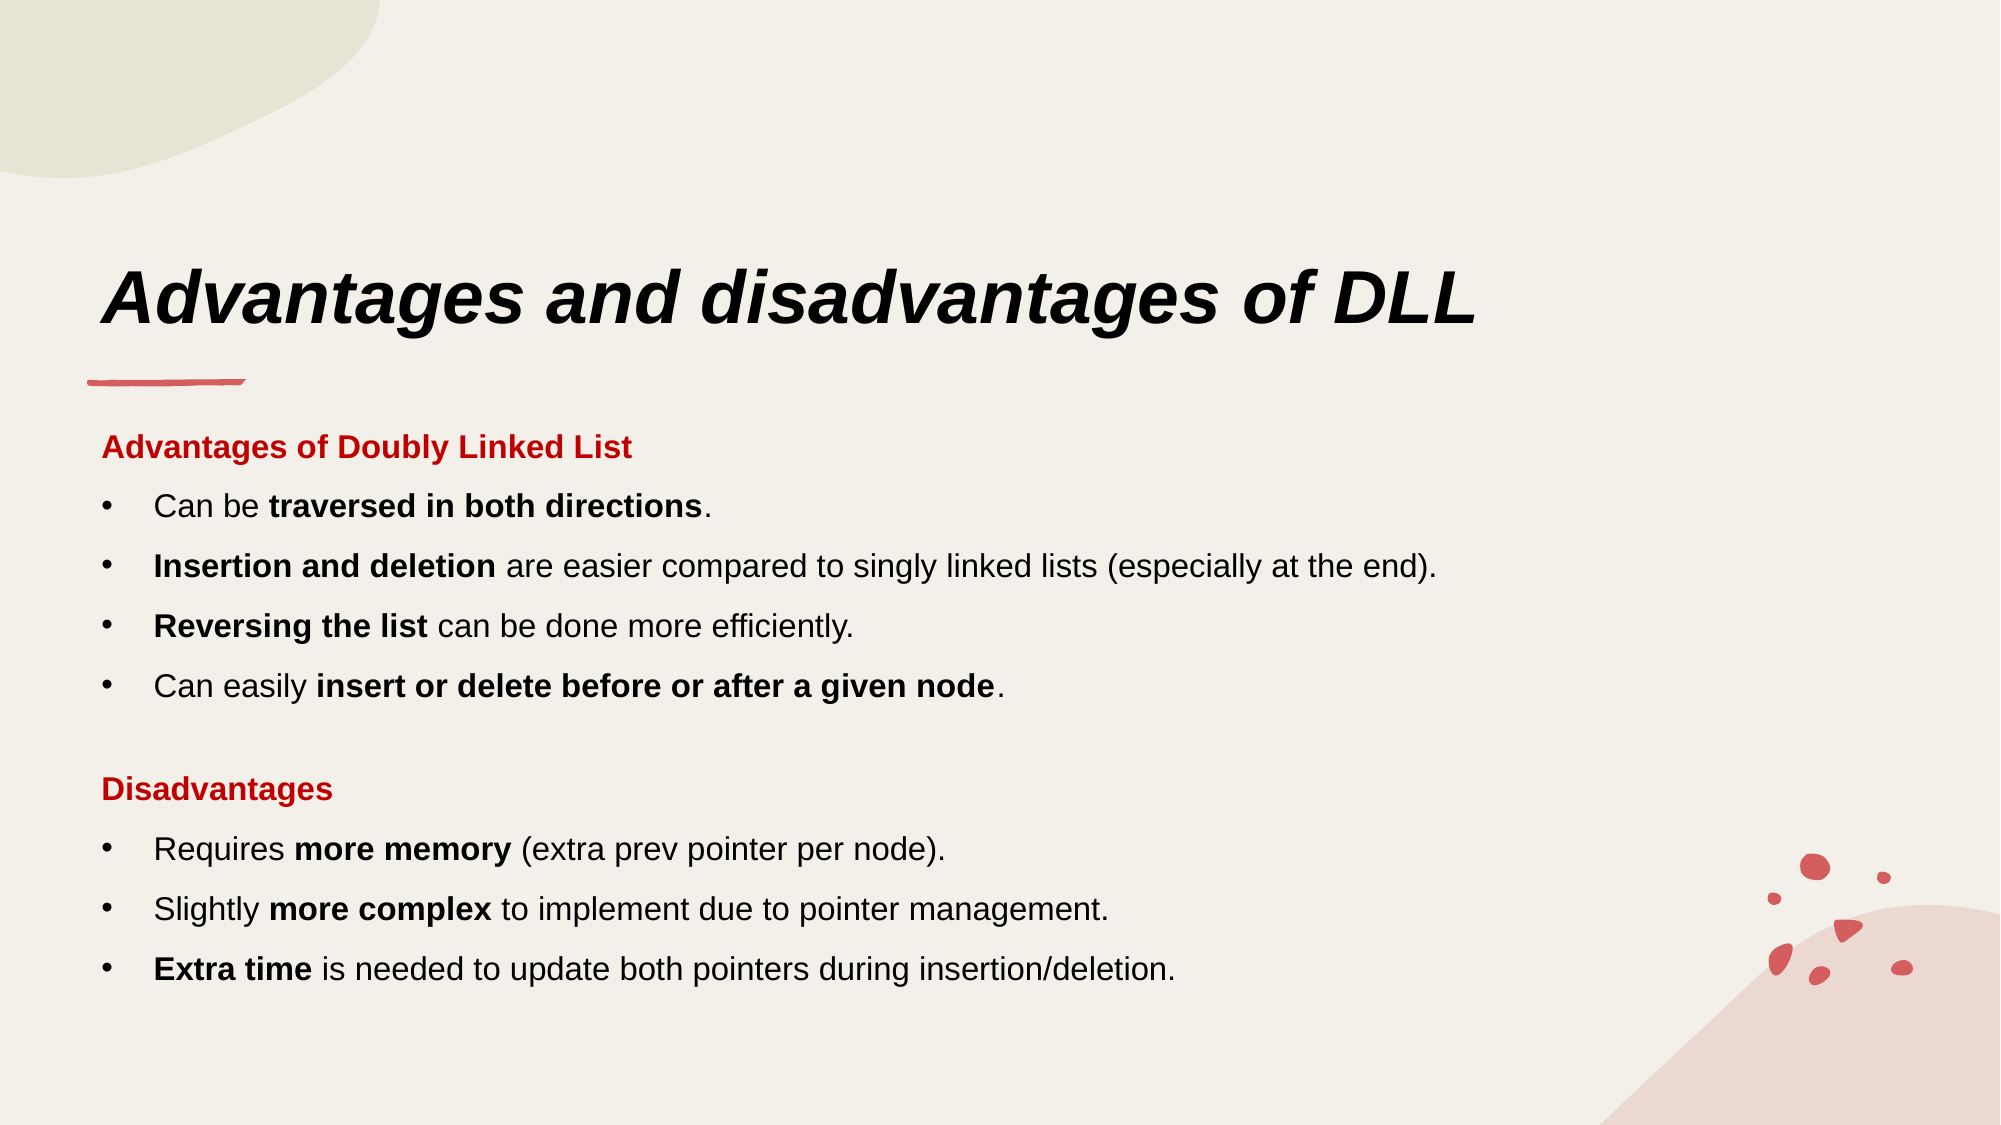

# Advantages and disadvantages of DLL
Advantages of Doubly Linked List
Can be traversed in both directions.
Insertion and deletion are easier compared to singly linked lists (especially at the end).
Reversing the list can be done more efficiently.
Can easily insert or delete before or after a given node.
Disadvantages
Requires more memory (extra prev pointer per node).
Slightly more complex to implement due to pointer management.
Extra time is needed to update both pointers during insertion/deletion.